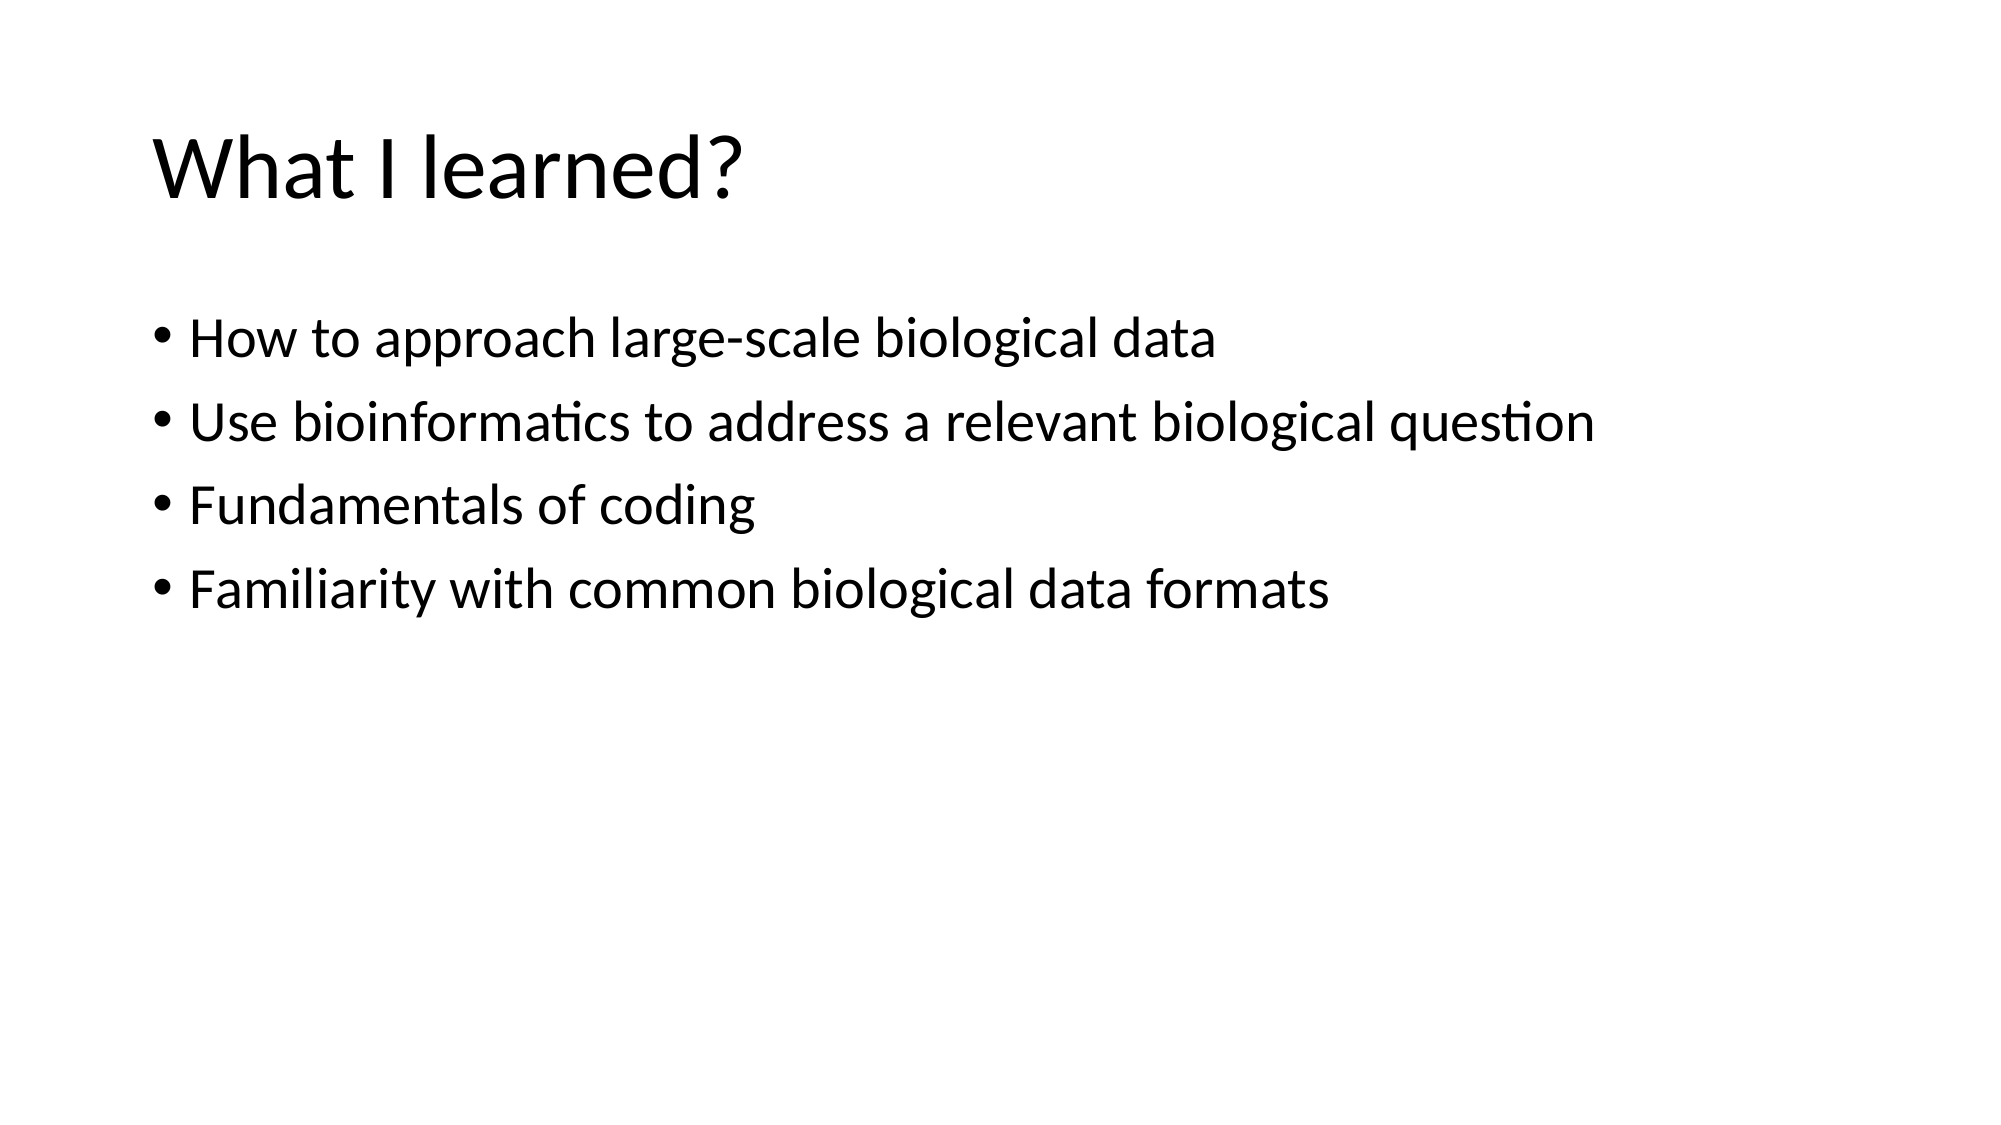

# What I learned?
How to approach large-scale biological data
Use bioinformatics to address a relevant biological question
Fundamentals of coding
Familiarity with common biological data formats